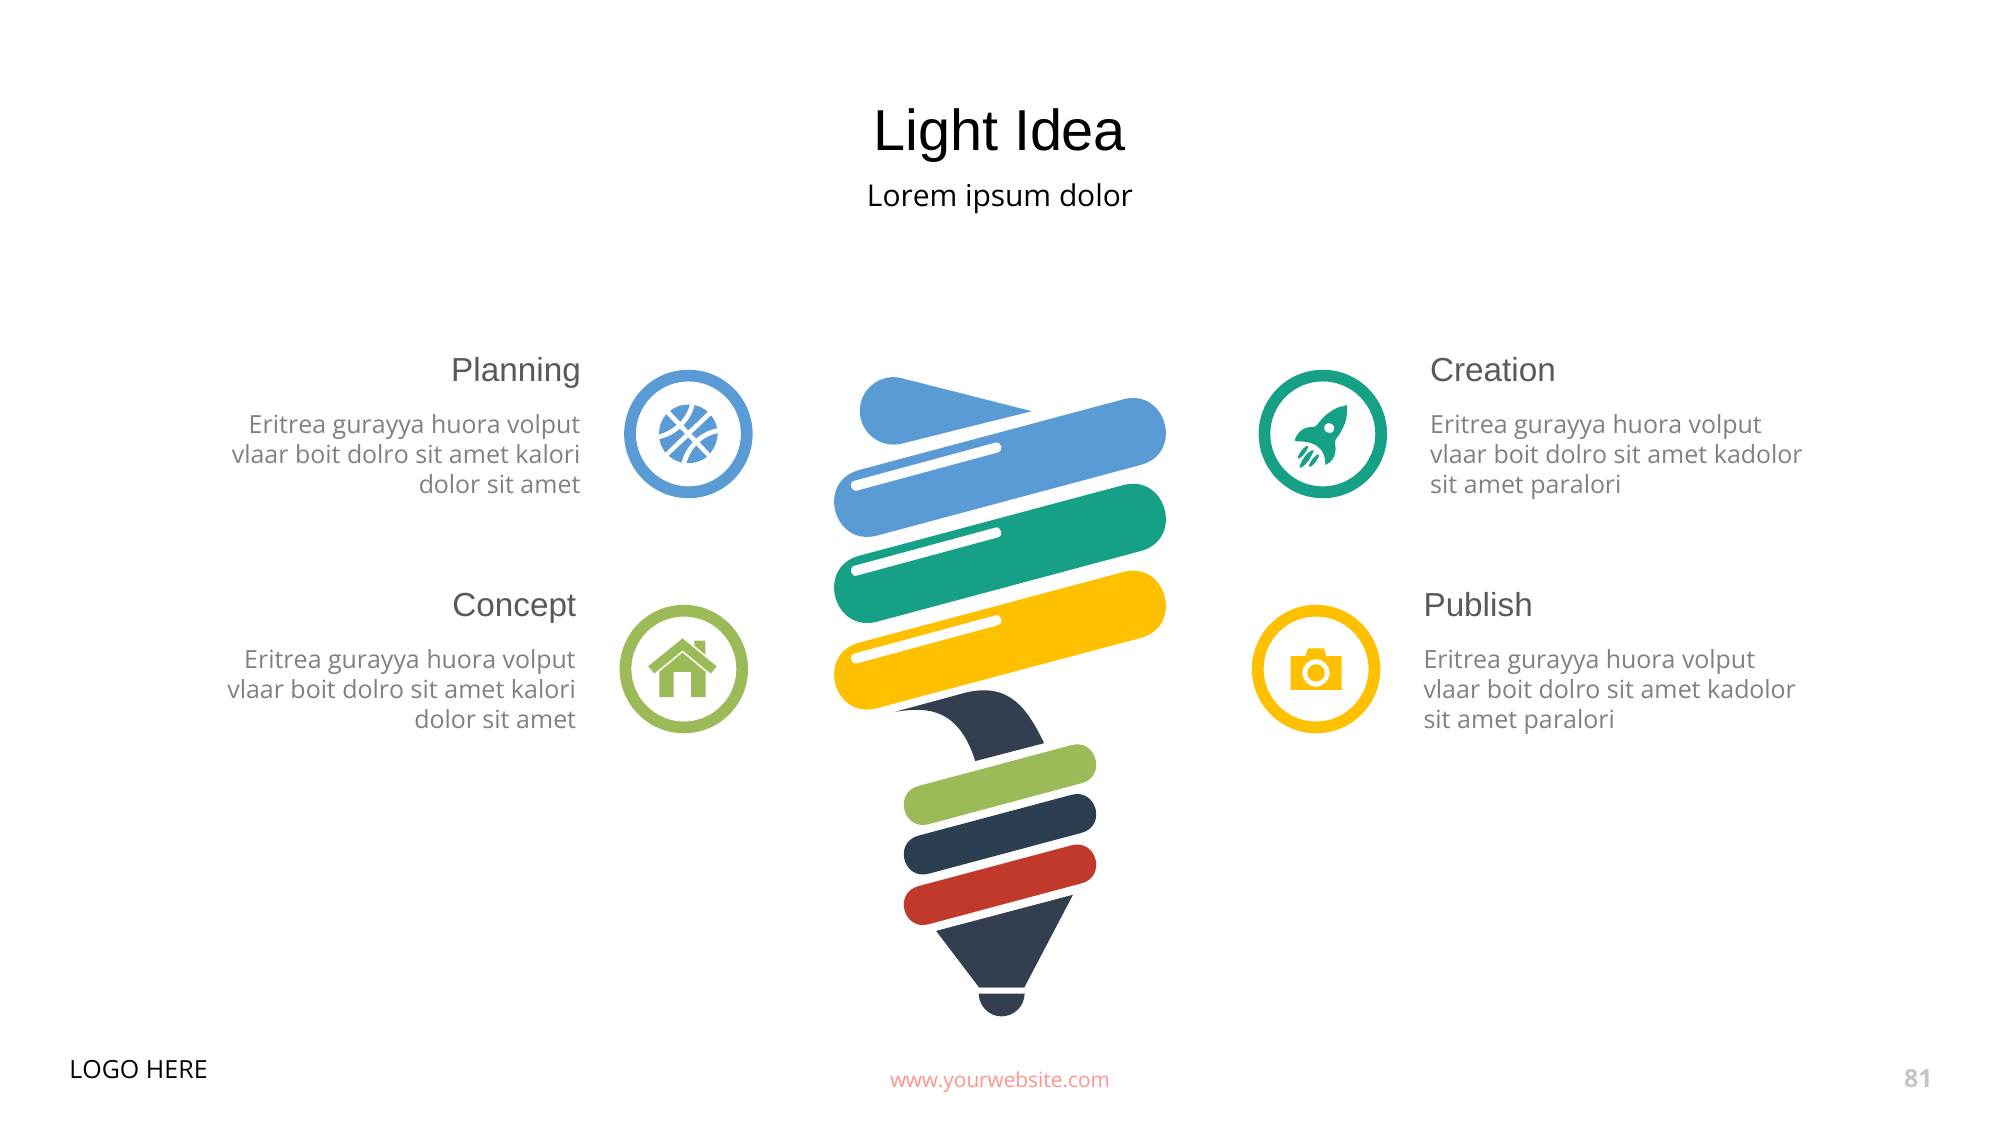

# Light Idea
Lorem ipsum dolor
Planning
Eritrea gurayya huora volput vlaar boit dolro sit amet kalori dolor sit amet
Creation
Eritrea gurayya huora volput vlaar boit dolro sit amet kadolor sit amet paralori

Concept
Eritrea gurayya huora volput vlaar boit dolro sit amet kalori dolor sit amet
Publish
Eritrea gurayya huora volput vlaar boit dolro sit amet kadolor sit amet paralori

LOGO HERE
www.yourwebsite.com
81